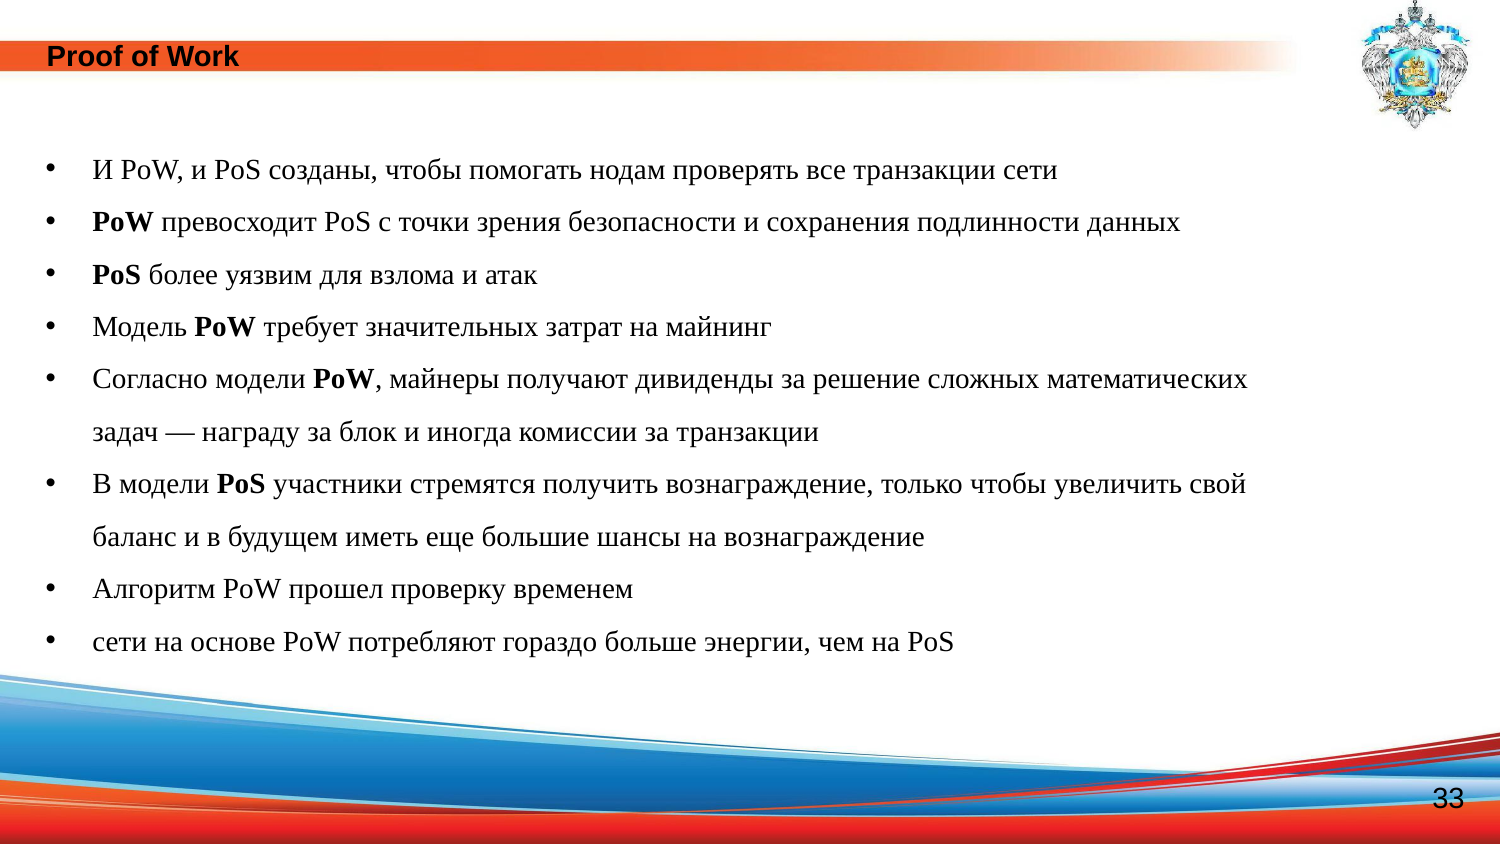

Proof of Work
И PoW, и PoS созданы, чтобы помогать нодам проверять все транзакции сети
PoW превосходит PoS с точки зрения безопасности и сохранения подлинности данных
PoS более уязвим для взлома и атак
Модель PoW требует значительных затрат на майнинг
Согласно модели PoW, майнеры получают дивиденды за решение сложных математических задач — награду за блок и иногда комиссии за транзакции
В модели PoS участники стремятся получить вознаграждение, только чтобы увеличить свой баланс и в будущем иметь еще большие шансы на вознаграждение
Алгоритм PoW прошел проверку временем
сети на основе PoW потребляют гораздо больше энергии, чем на PoS
33